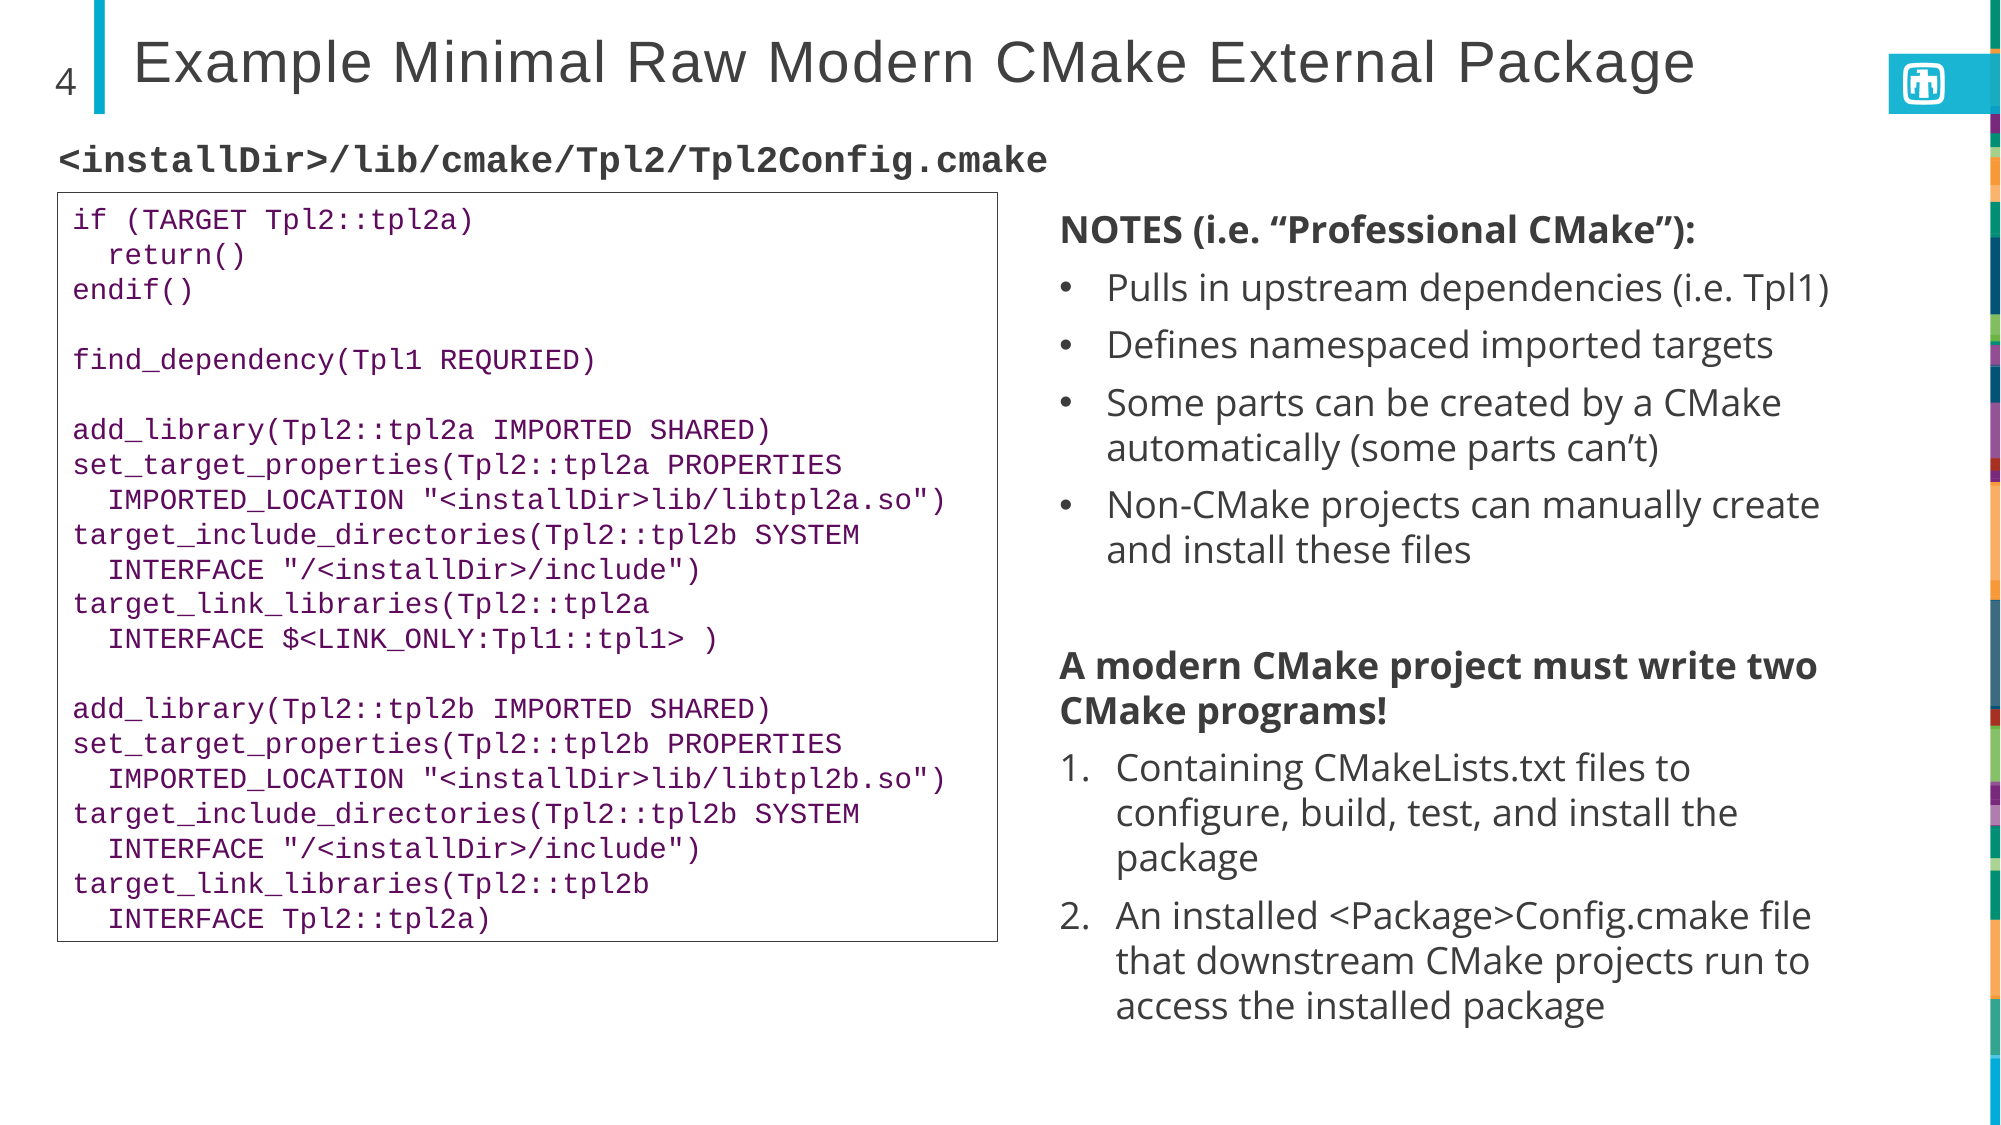

# Example Minimal Raw Modern CMake External Package
4
<installDir>/lib/cmake/Tpl2/Tpl2Config.cmake
if (TARGET Tpl2::tpl2a)
  return()
endif()

find_dependency(Tpl1 REQURIED)

add_library(Tpl2::tpl2a IMPORTED SHARED)
set_target_properties(Tpl2::tpl2a PROPERTIES
  IMPORTED_LOCATION "<installDir>lib/libtpl2a.so")
target_include_directories(Tpl2::tpl2b SYSTEM
  INTERFACE "/<installDir>/include")
target_link_libraries(Tpl2::tpl2a
  INTERFACE $<LINK_ONLY:Tpl1::tpl1> )

add_library(Tpl2::tpl2b IMPORTED SHARED)
set_target_properties(Tpl2::tpl2b PROPERTIES
  IMPORTED_LOCATION "<installDir>lib/libtpl2b.so")
target_include_directories(Tpl2::tpl2b SYSTEM
  INTERFACE "/<installDir>/include")
target_link_libraries(Tpl2::tpl2b
  INTERFACE Tpl2::tpl2a)
NOTES (i.e. “Professional CMake”):
Pulls in upstream dependencies (i.e. Tpl1)
Defines namespaced imported targets
Some parts can be created by a CMake automatically (some parts can’t)
Non-CMake projects can manually create and install these files

A modern CMake project must write two CMake programs!
Containing CMakeLists.txt files to configure, build, test, and install the package
An installed <Package>Config.cmake file that downstream CMake projects run to access the installed package